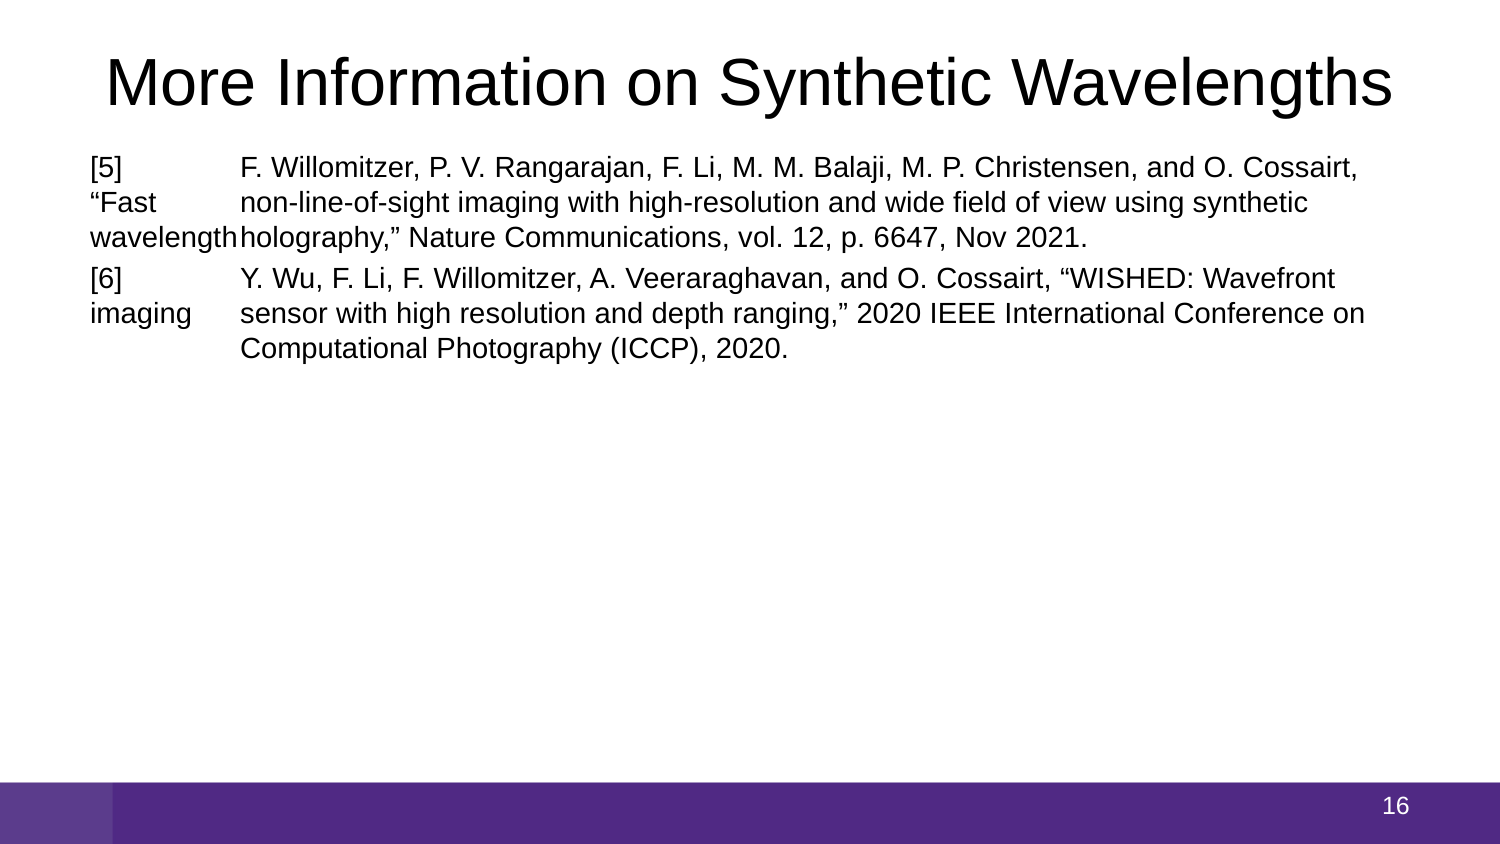

# More Information on Synthetic Wavelengths
[5]	F. Willomitzer, P. V. Rangarajan, F. Li, M. M. Balaji, M. P. Christensen, and O. Cossairt, “Fast 	non-line-of-sight imaging with high-resolution and wide field of view using synthetic wavelength	holography,” Nature Communications, vol. 12, p. 6647, Nov 2021.
[6]	Y. Wu, F. Li, F. Willomitzer, A. Veeraraghavan, and O. Cossairt, “WISHED: Wavefront imaging 	sensor with high resolution and depth ranging,” 2020 IEEE International Conference on 	Computational Photography (ICCP), 2020.

16